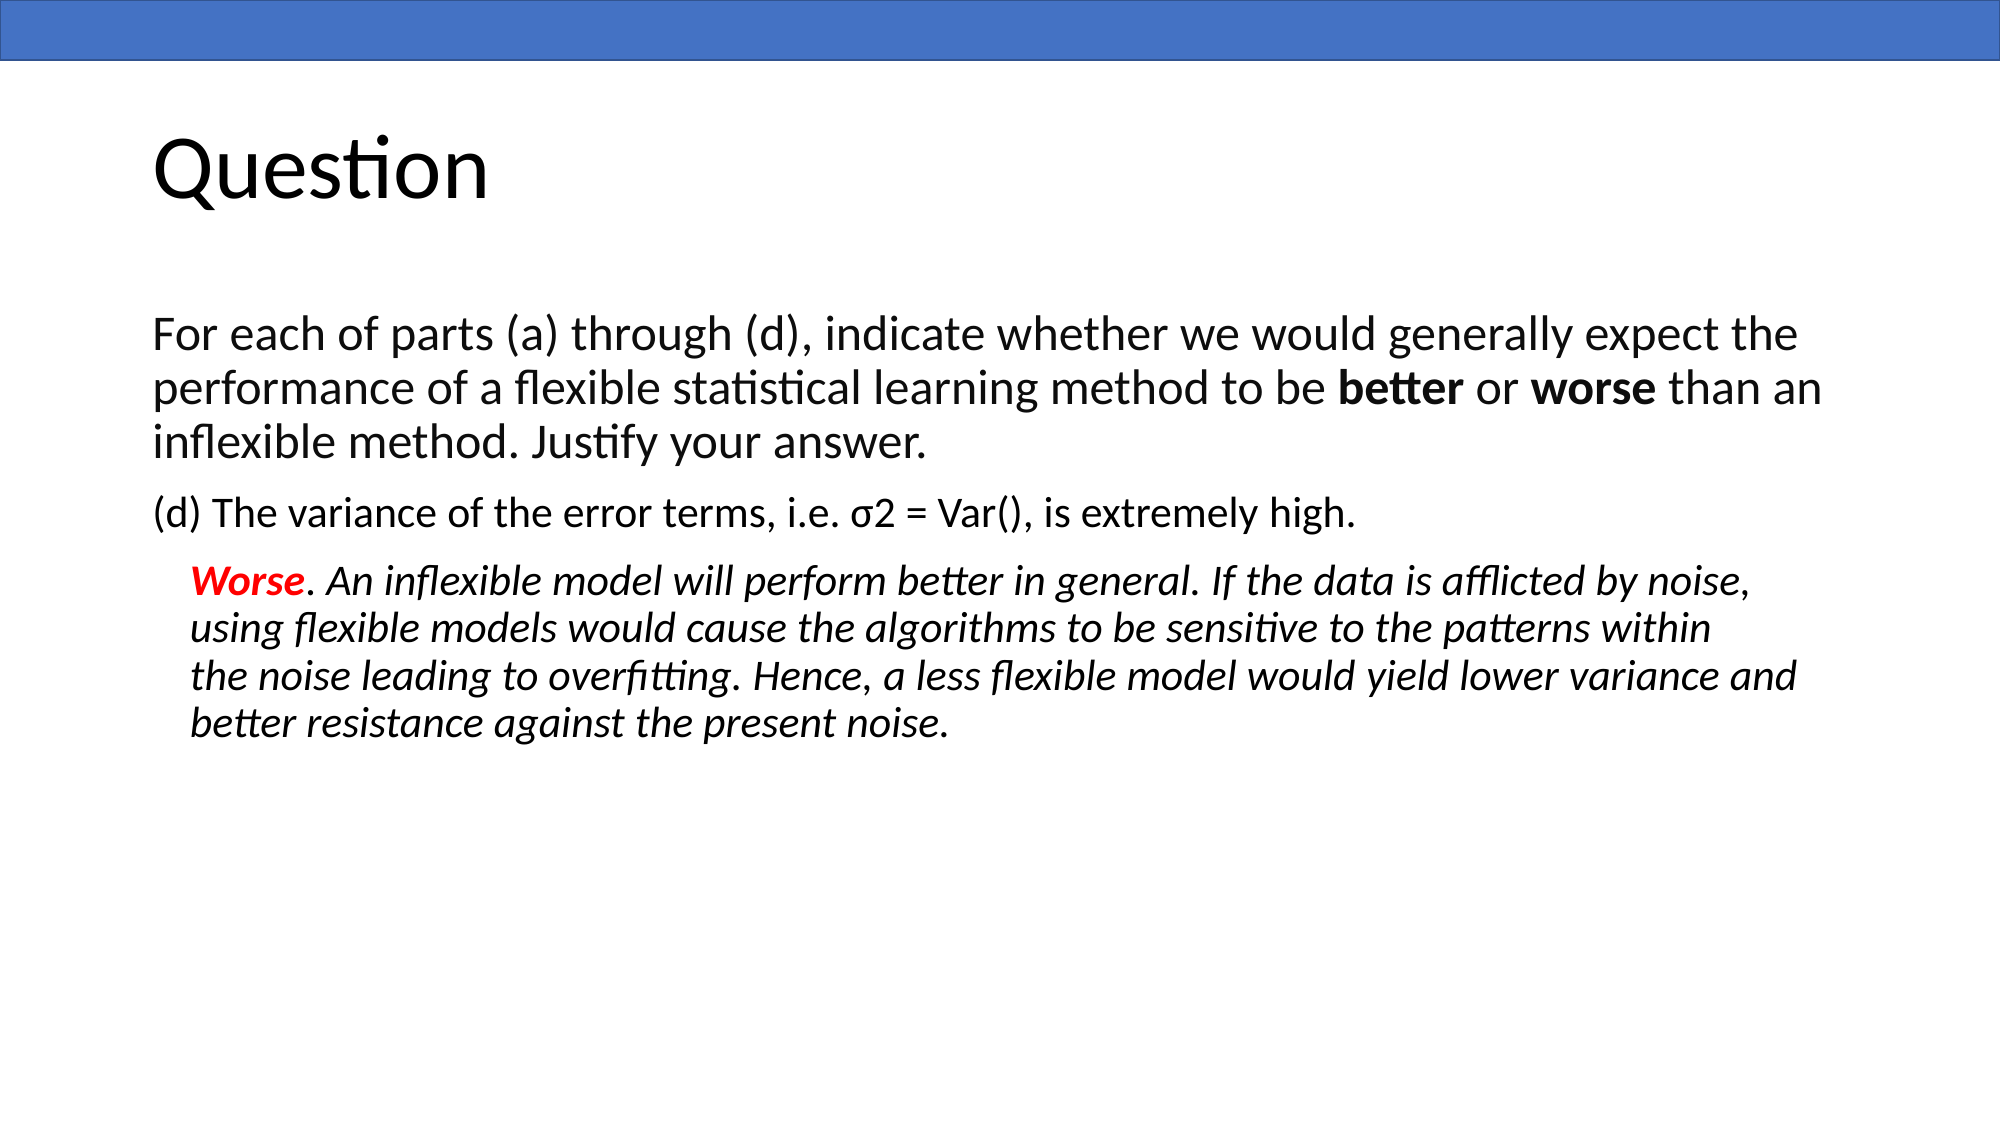

# Question
For each of parts (a) through (d), indicate whether we would generally expect the performance of a flexible statistical learning method to be better or worse than an inflexible method. Justify your answer.
(d) The variance of the error terms, i.e. σ2 = Var(), is extremely high.
Worse. An inflexible model will perform better in general. If the data is afflicted by noise, using flexible models would cause the algorithms to be sensitive to the patterns within the noise leading to overfitting. Hence, a less flexible model would yield lower variance and better resistance against the present noise.